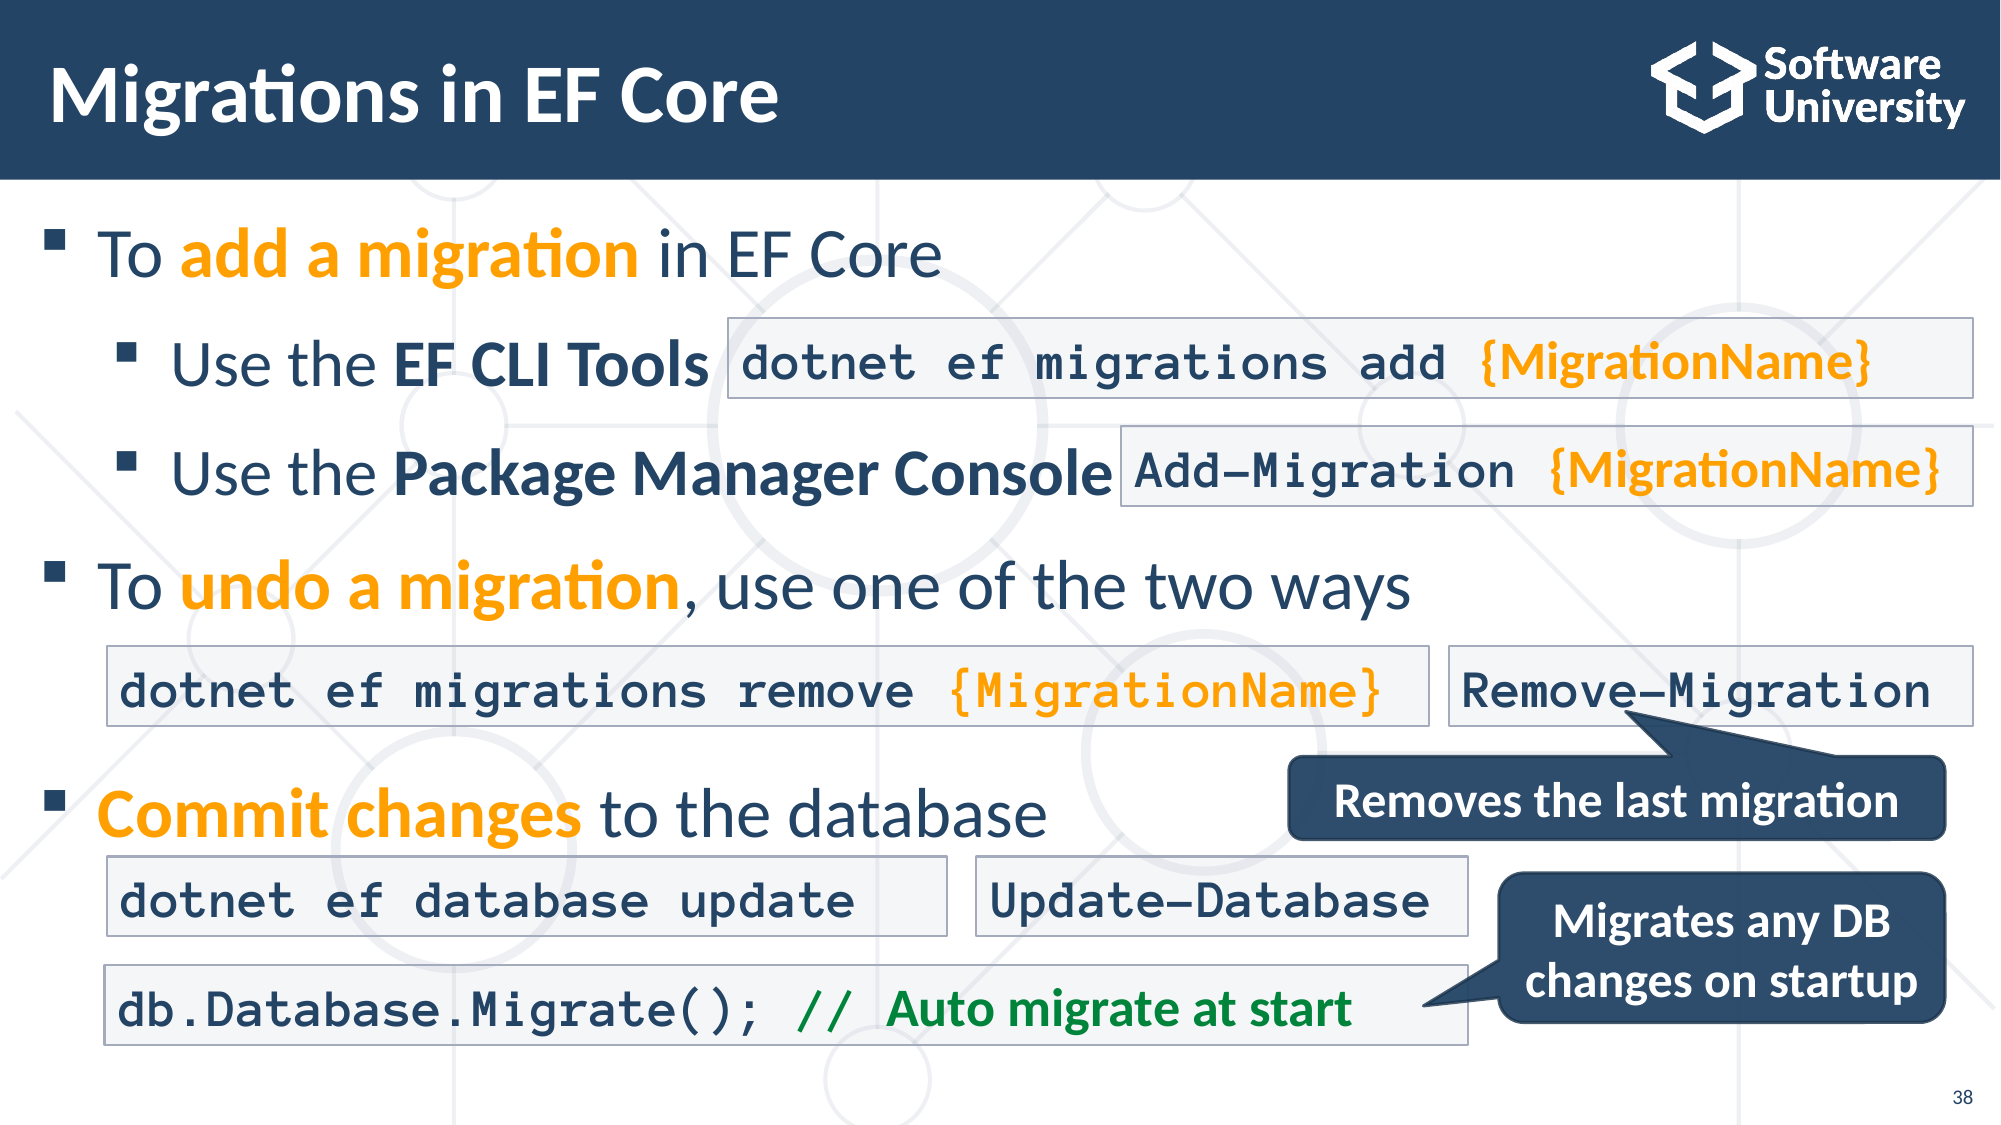

# Migrations in EF Core
To add a migration in EF Core
Use the EF CLI Tools
Use the Package Manager Console
To undo a migration, use one of the two ways

Commit changes to the database
dotnet ef migrations add {MigrationName}
Add-Migration {MigrationName}
dotnet ef migrations remove {MigrationName}
Remove-Migration
Removes the last migration
dotnet ef database update
Update-Database
Migrates any DB changes on startup
db.Database.Migrate(); // Auto migrate at start
38